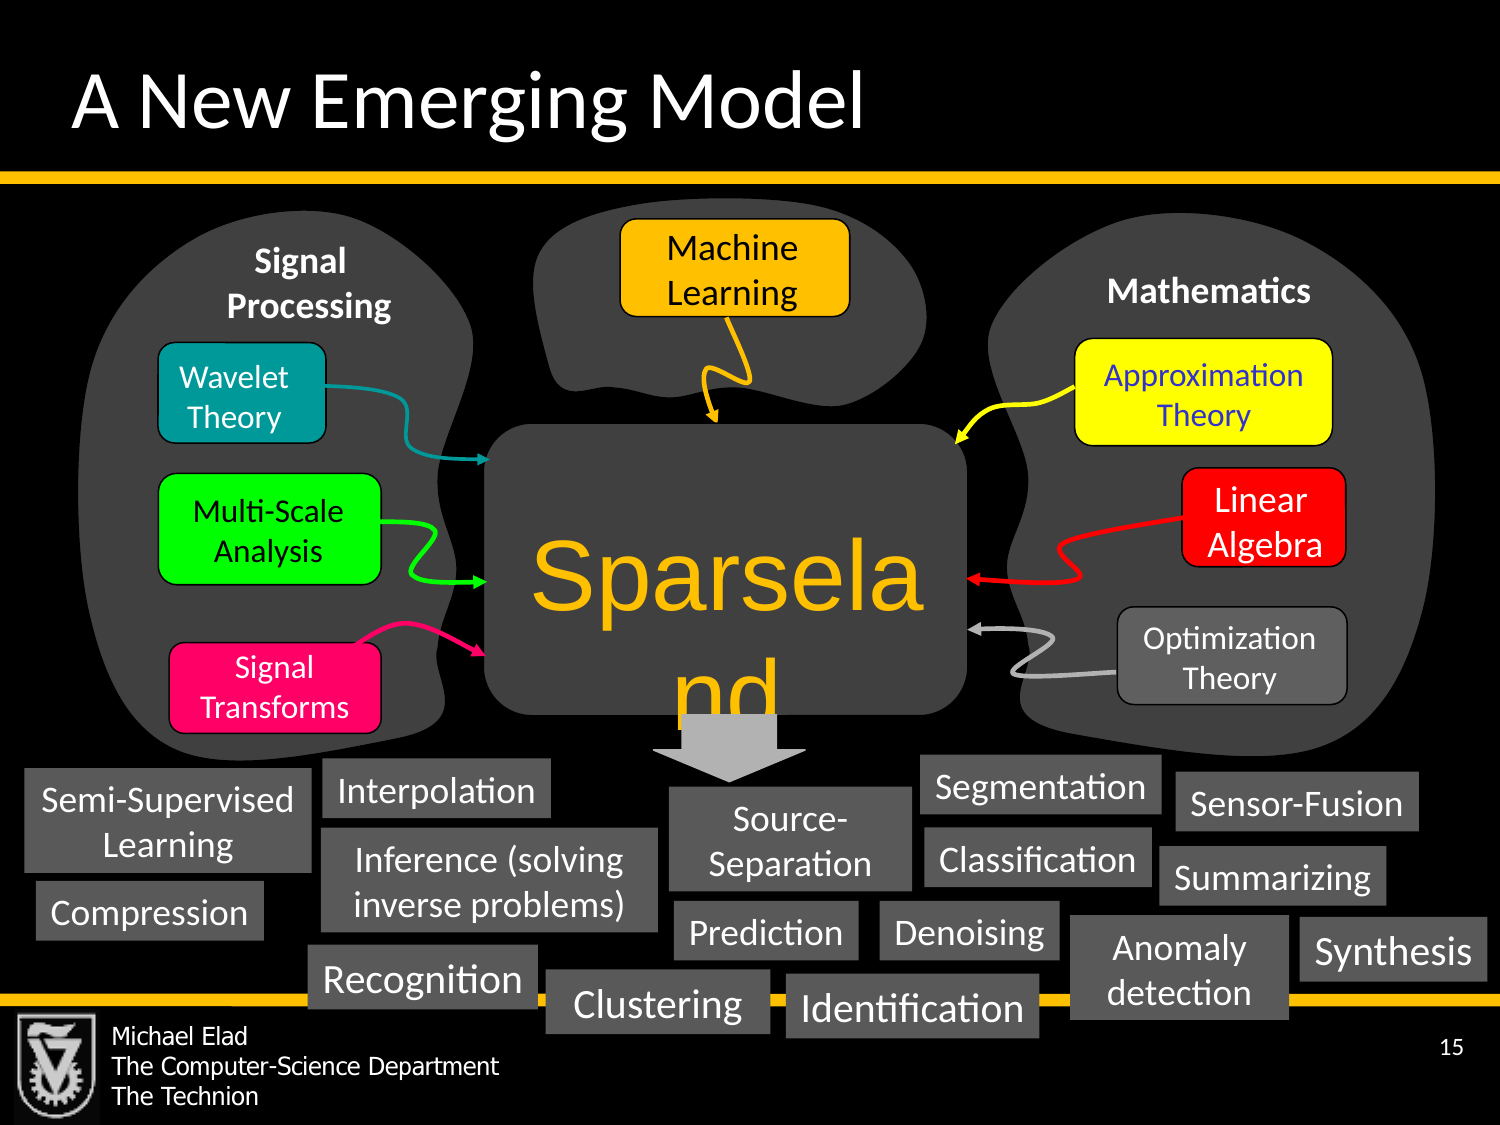

A New Emerging Model

Mathematics

Machine Learning

Signal   Processing

Approximation Theory

Linear  Algebra

Optimization Theory

Wavelet Theory

Multi-Scale Analysis

Signal Transforms

Sparseland

Segmentation
Interpolation
Semi-Supervised Learning
Sensor-Fusion
Source-Separation
Classification
Inference (solving inverse problems)
Summarizing
Compression
Prediction
Denoising
Anomaly detection
Synthesis
Recognition
Clustering
Identification
Michael Elad
The Computer-Science Department
The Technion
15